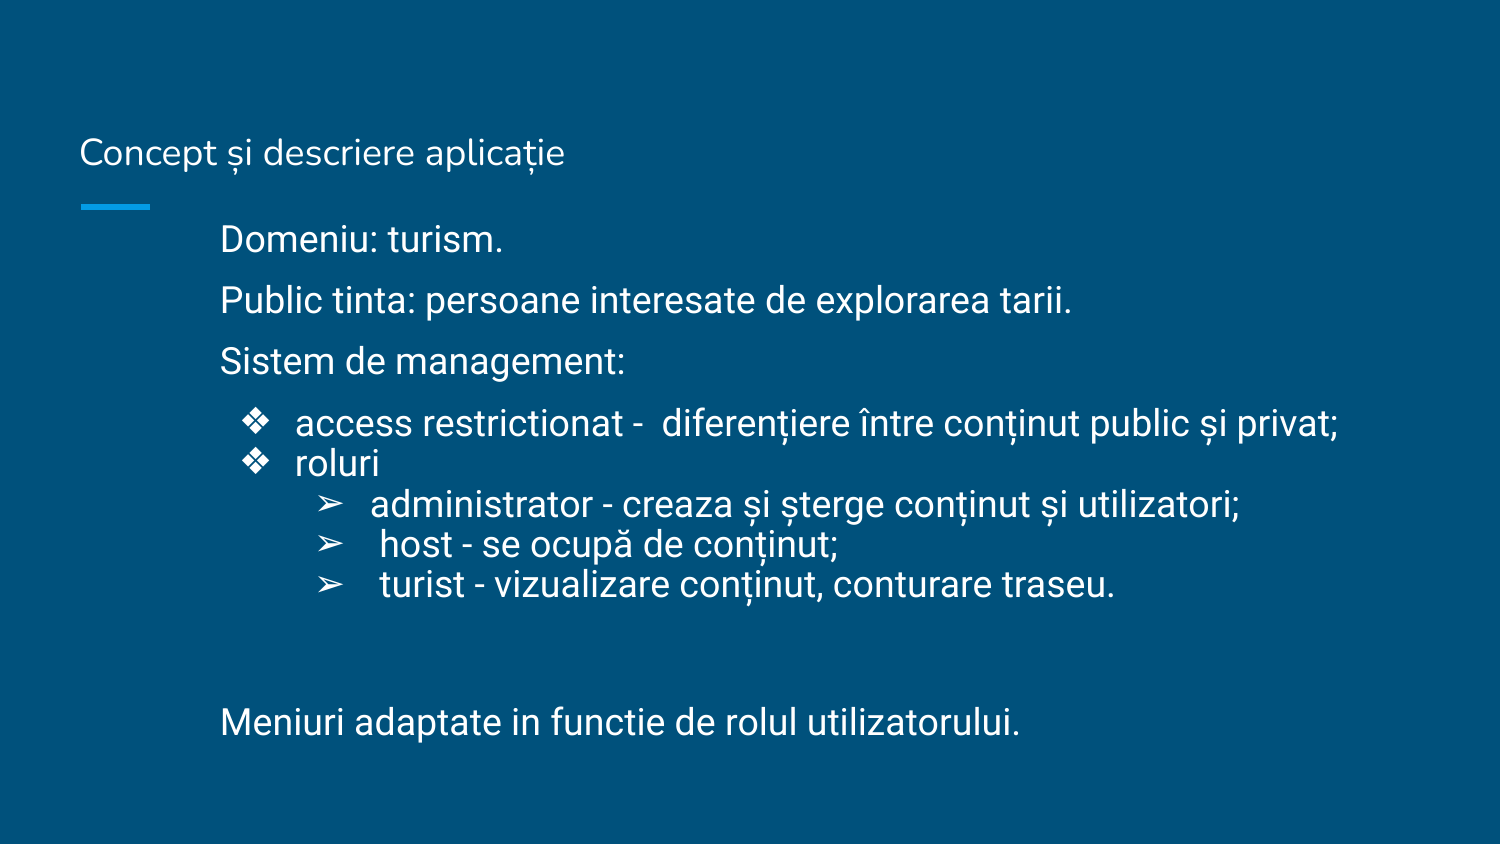

# Concept și descriere aplicație
Domeniu: turism.
Public tinta: persoane interesate de explorarea tarii.
Sistem de management:
access restrictionat -  diferențiere între conținut public și privat;
roluri
administrator - creaza și șterge conținut și utilizatori;
 host - se ocupă de conținut;
 turist - vizualizare conținut, conturare traseu.

Meniuri adaptate in functie de rolul utilizatorului.